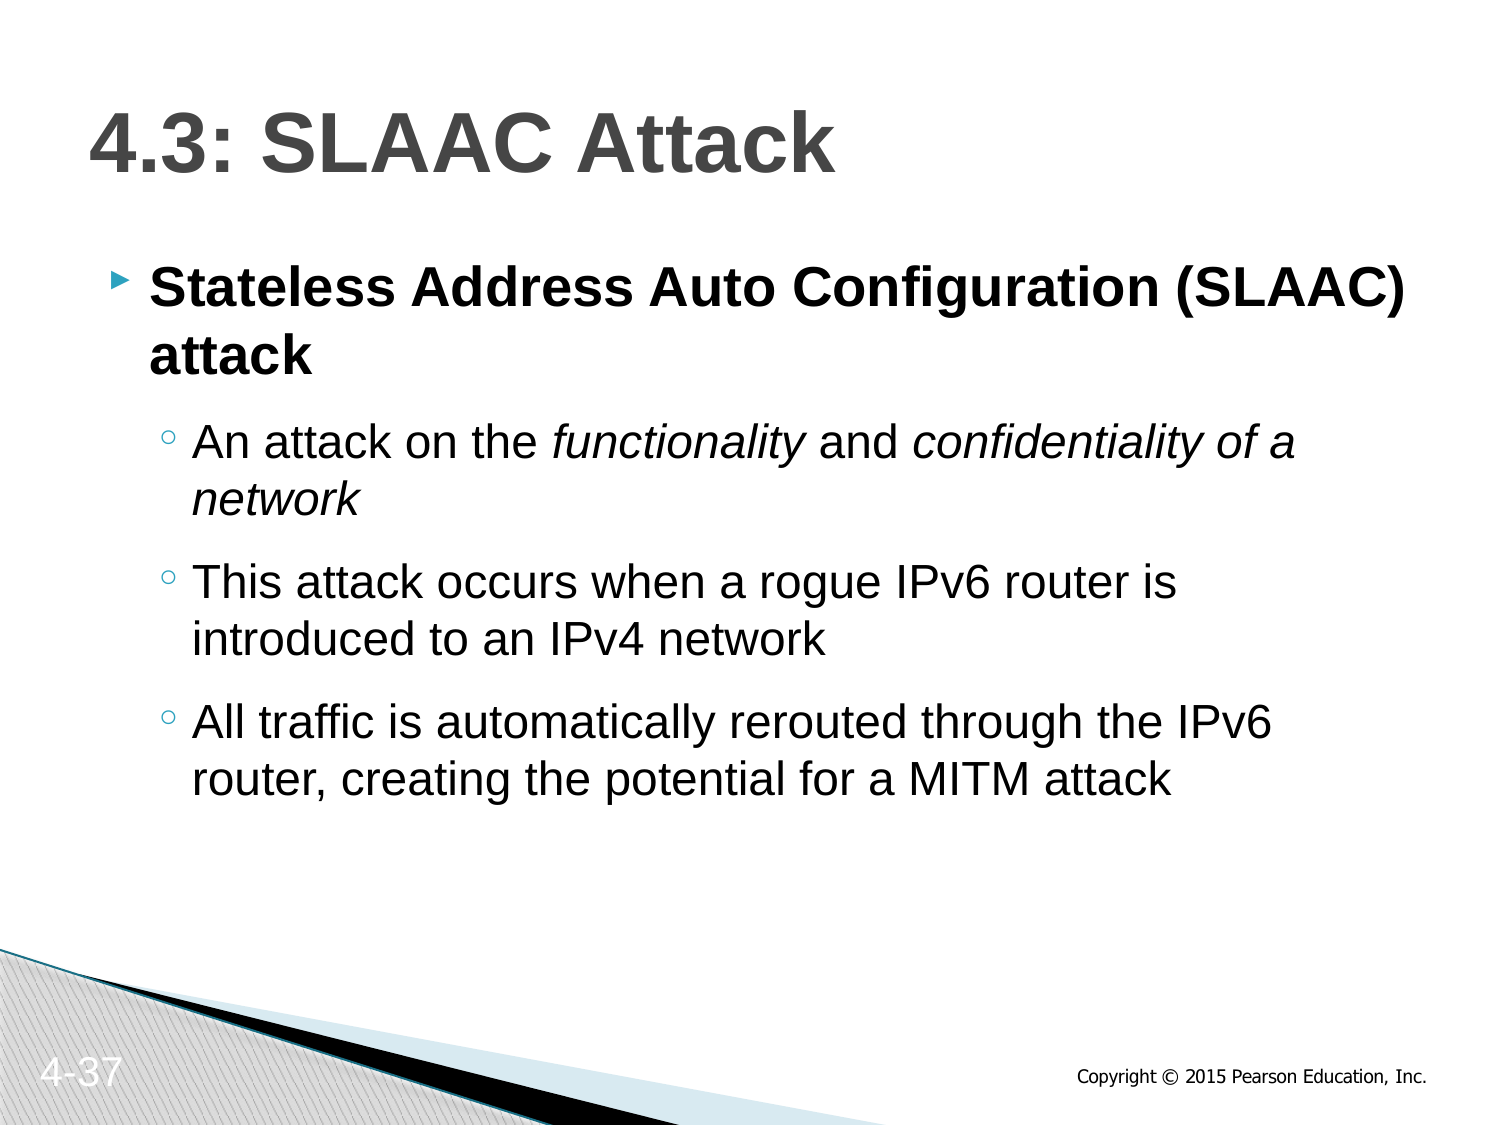

# 4.3: SLAAC Attack
Stateless Address Auto Configuration (SLAAC) attack
An attack on the functionality and confidentiality of a network
This attack occurs when a rogue IPv6 router is introduced to an IPv4 network
All traffic is automatically rerouted through the IPv6 router, creating the potential for a MITM attack
4-37